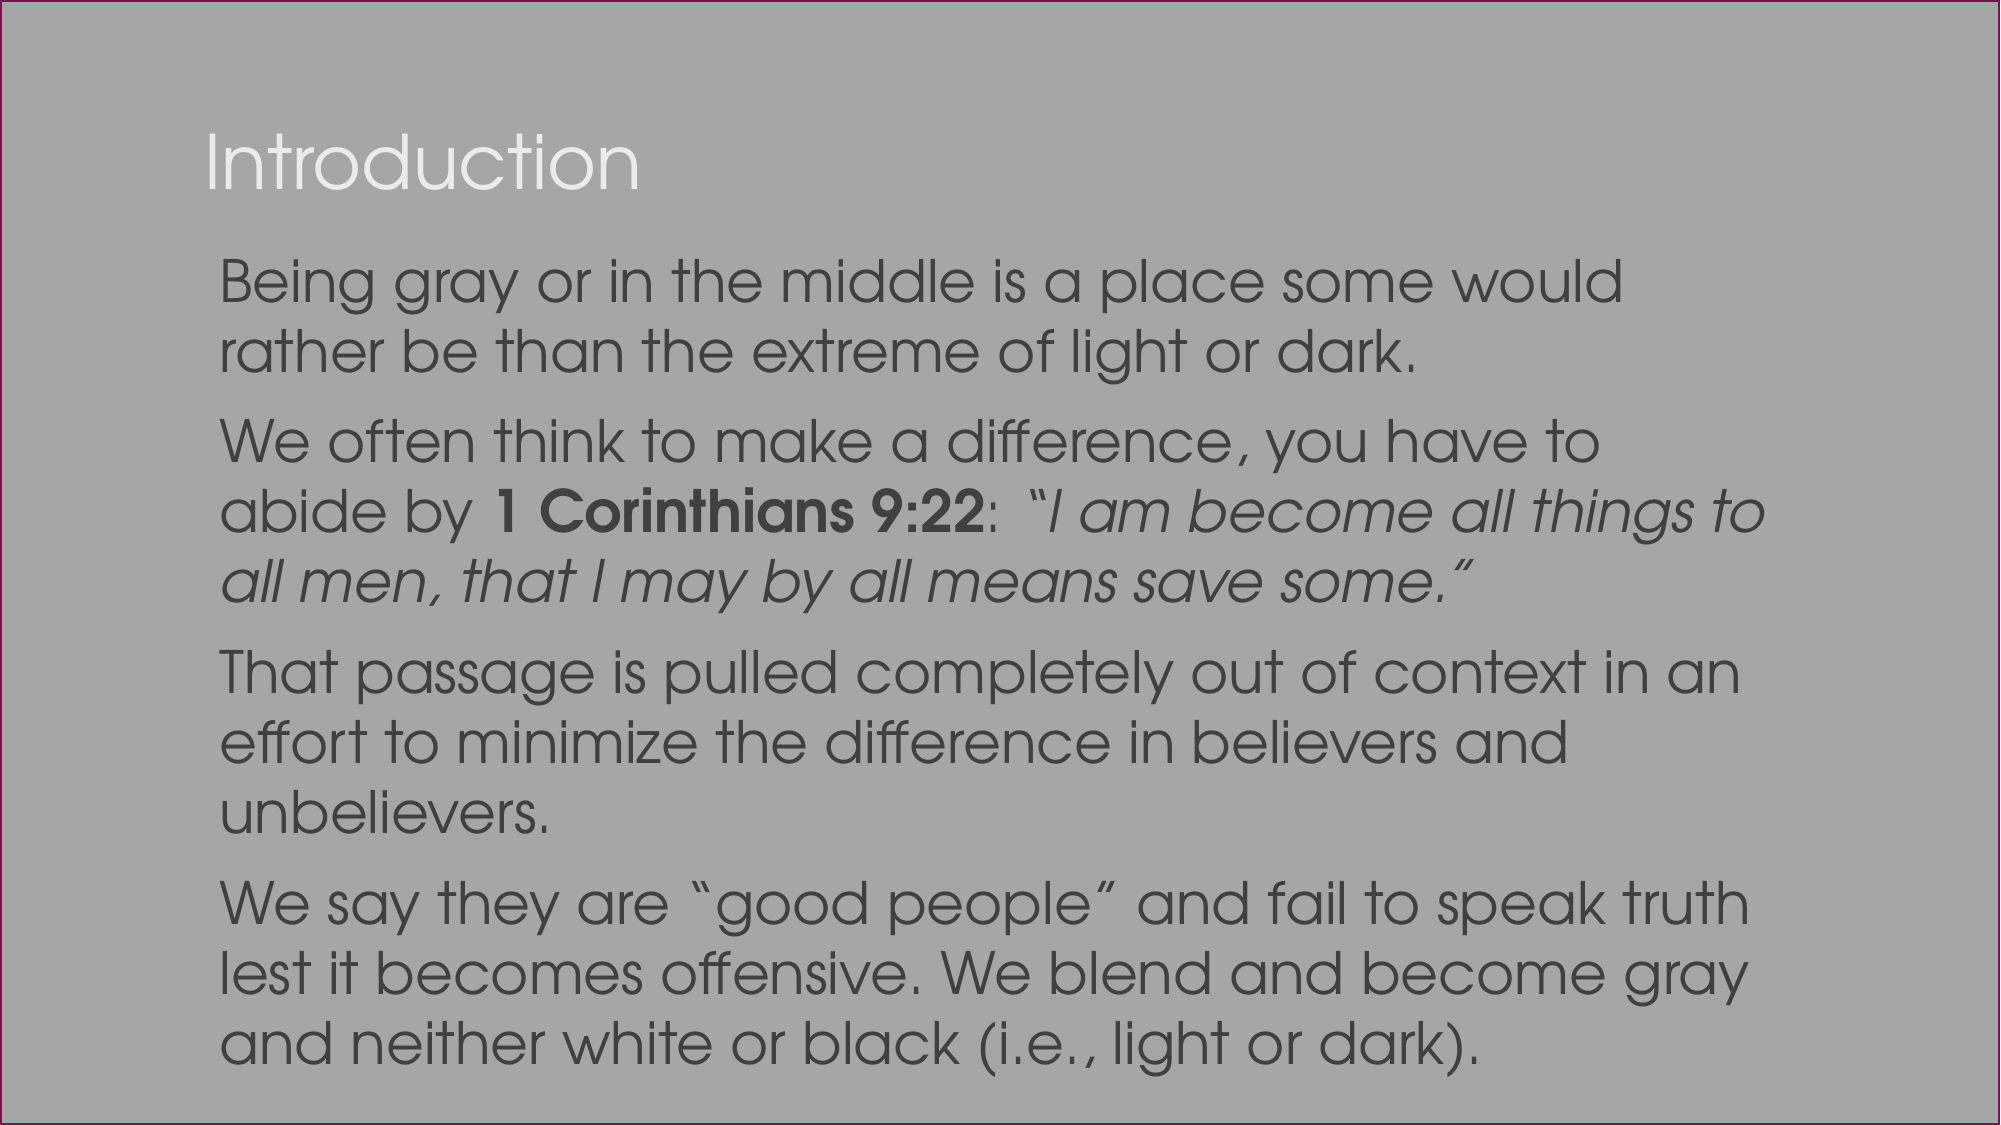

Introduction
#
Being gray or in the middle is a place some would rather be than the extreme of light or dark.
We often think to make a difference, you have to abide by 1 Corinthians 9:22: “I am become all things to all men, that I may by all means save some.”
That passage is pulled completely out of context in an effort to minimize the difference in believers and unbelievers.
We say they are “good people” and fail to speak truth lest it becomes offensive. We blend and become gray and neither white or black (i.e., light or dark).